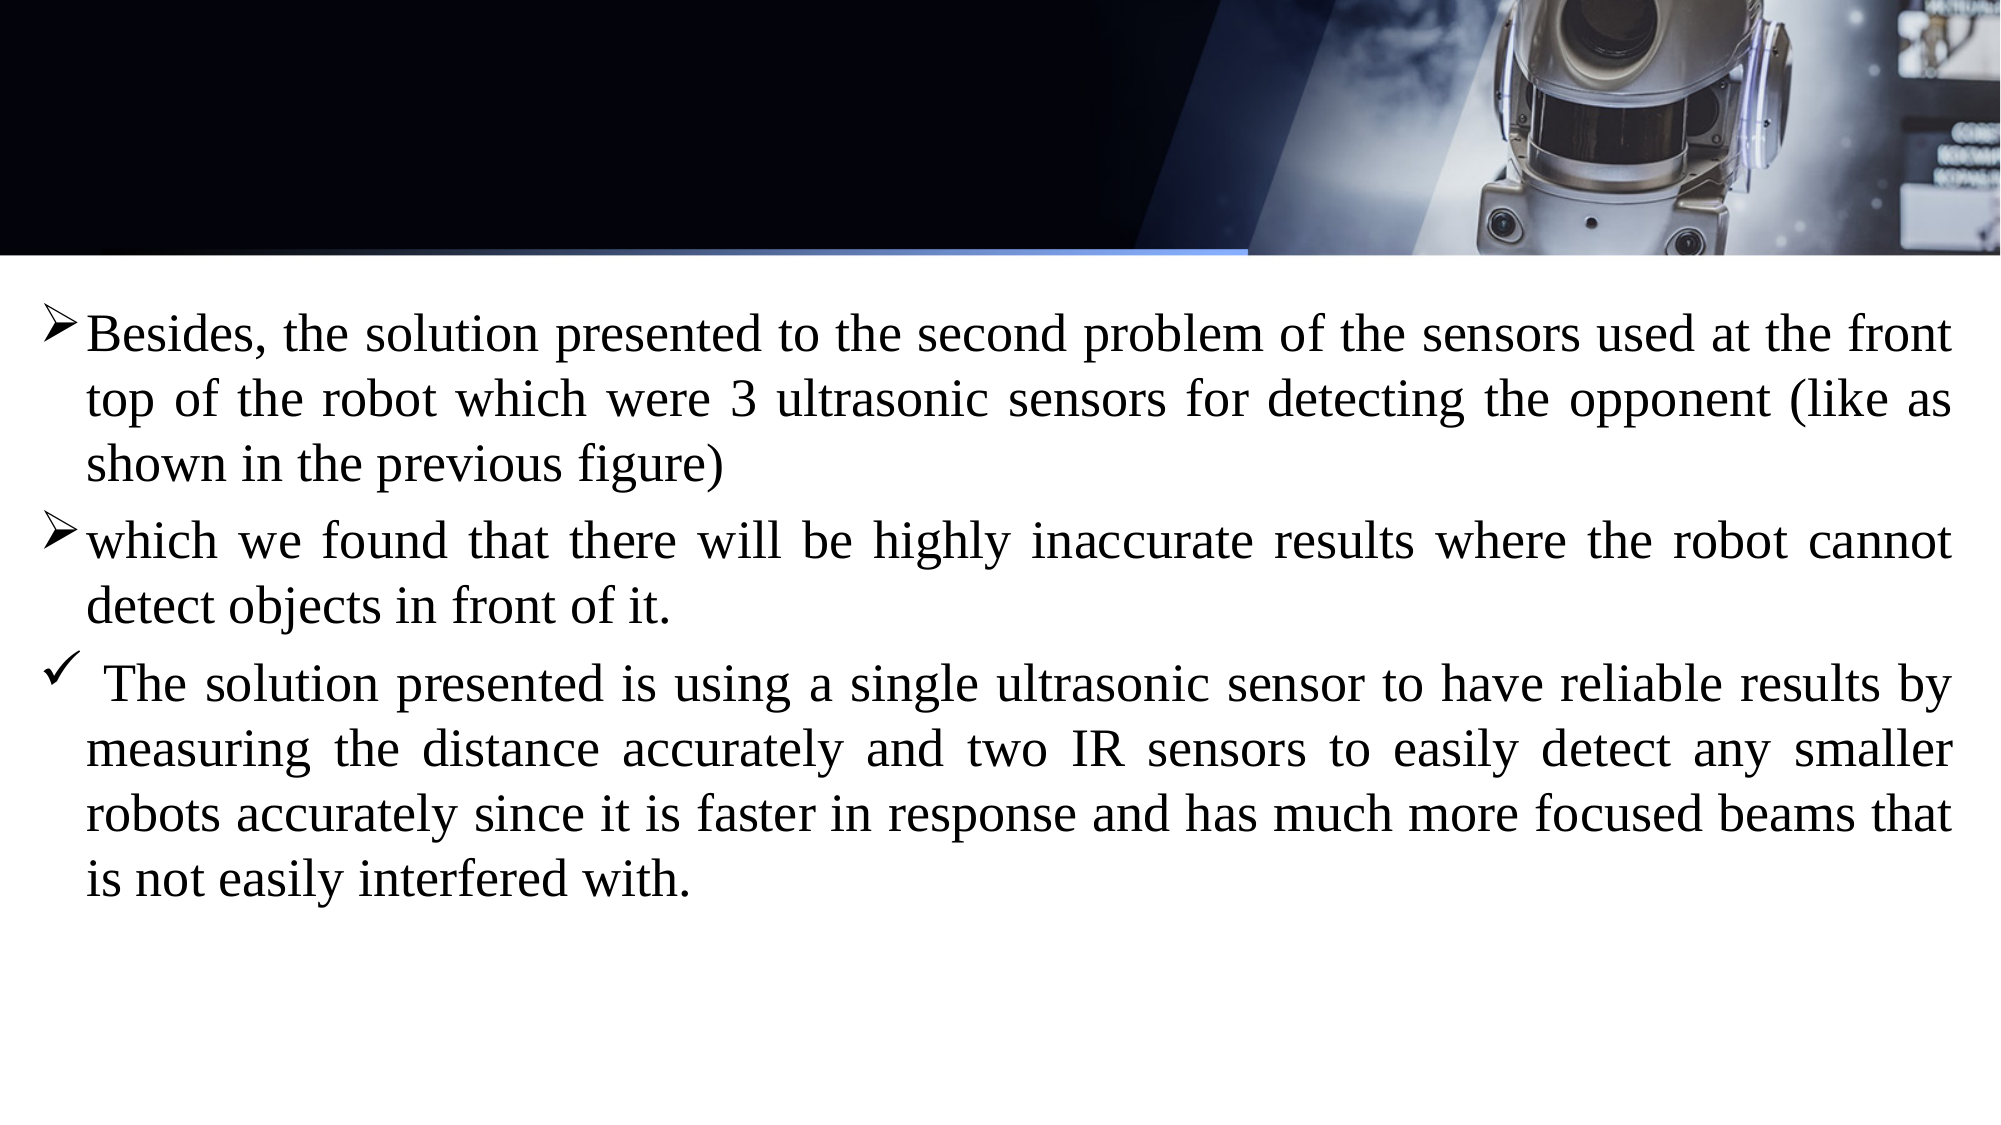

Besides, the solution presented to the second problem of the sensors used at the front top of the robot which were 3 ultrasonic sensors for detecting the opponent (like as shown in the previous figure)
which we found that there will be highly inaccurate results where the robot cannot detect objects in front of it.
 The solution presented is using a single ultrasonic sensor to have reliable results by measuring the distance accurately and two IR sensors to easily detect any smaller robots accurately since it is faster in response and has much more focused beams that is not easily interfered with.